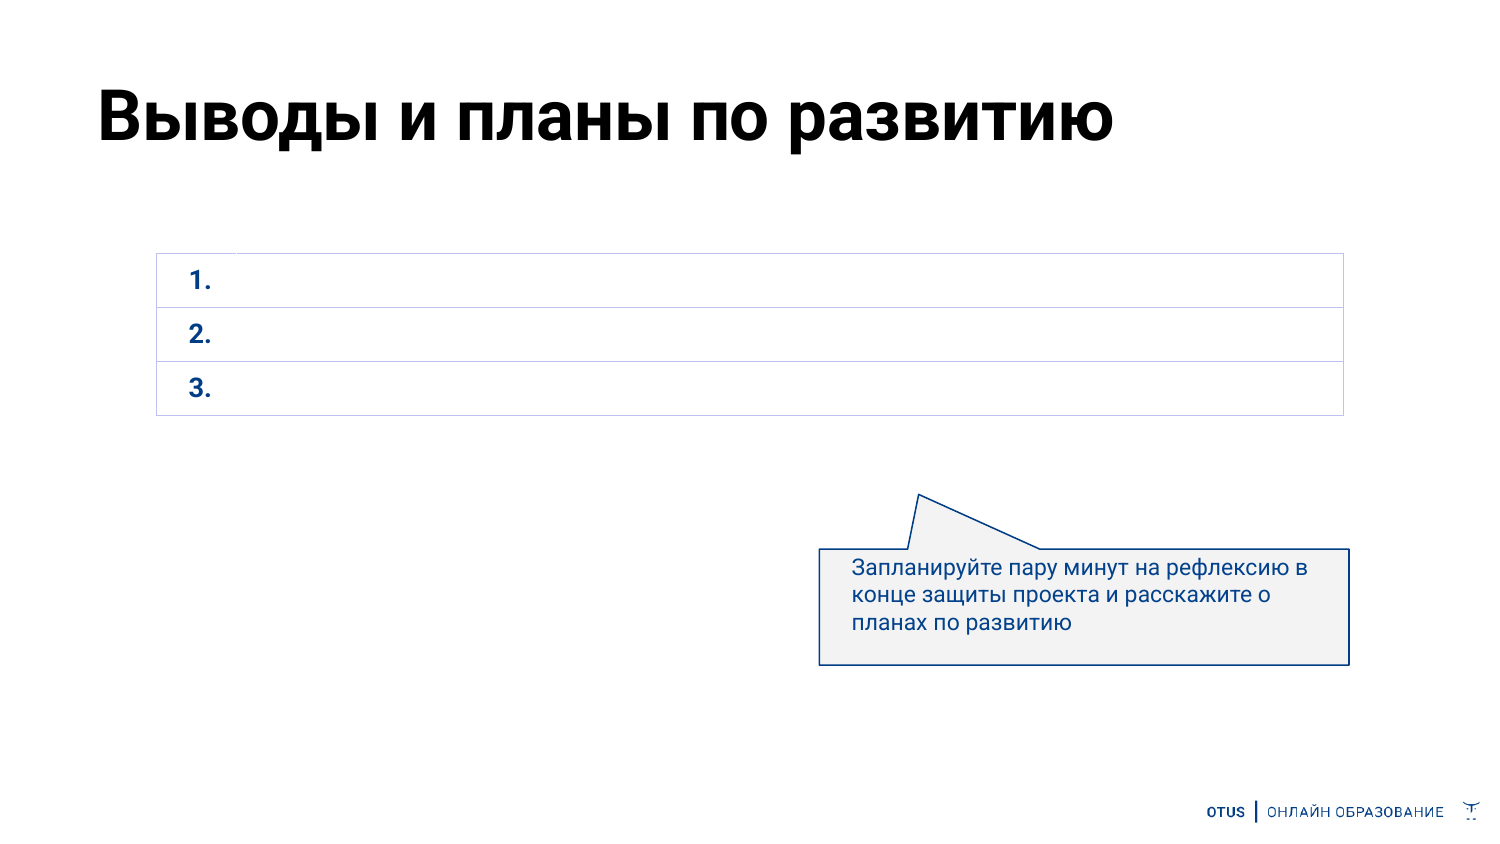

# Выводы и планы по развитию

| 1. |  |
| --- | --- |
| 2. |  |
| 3. |  |
Запланируйте пару минут на рефлексию в конце защиты проекта и расскажите о планах по развитию